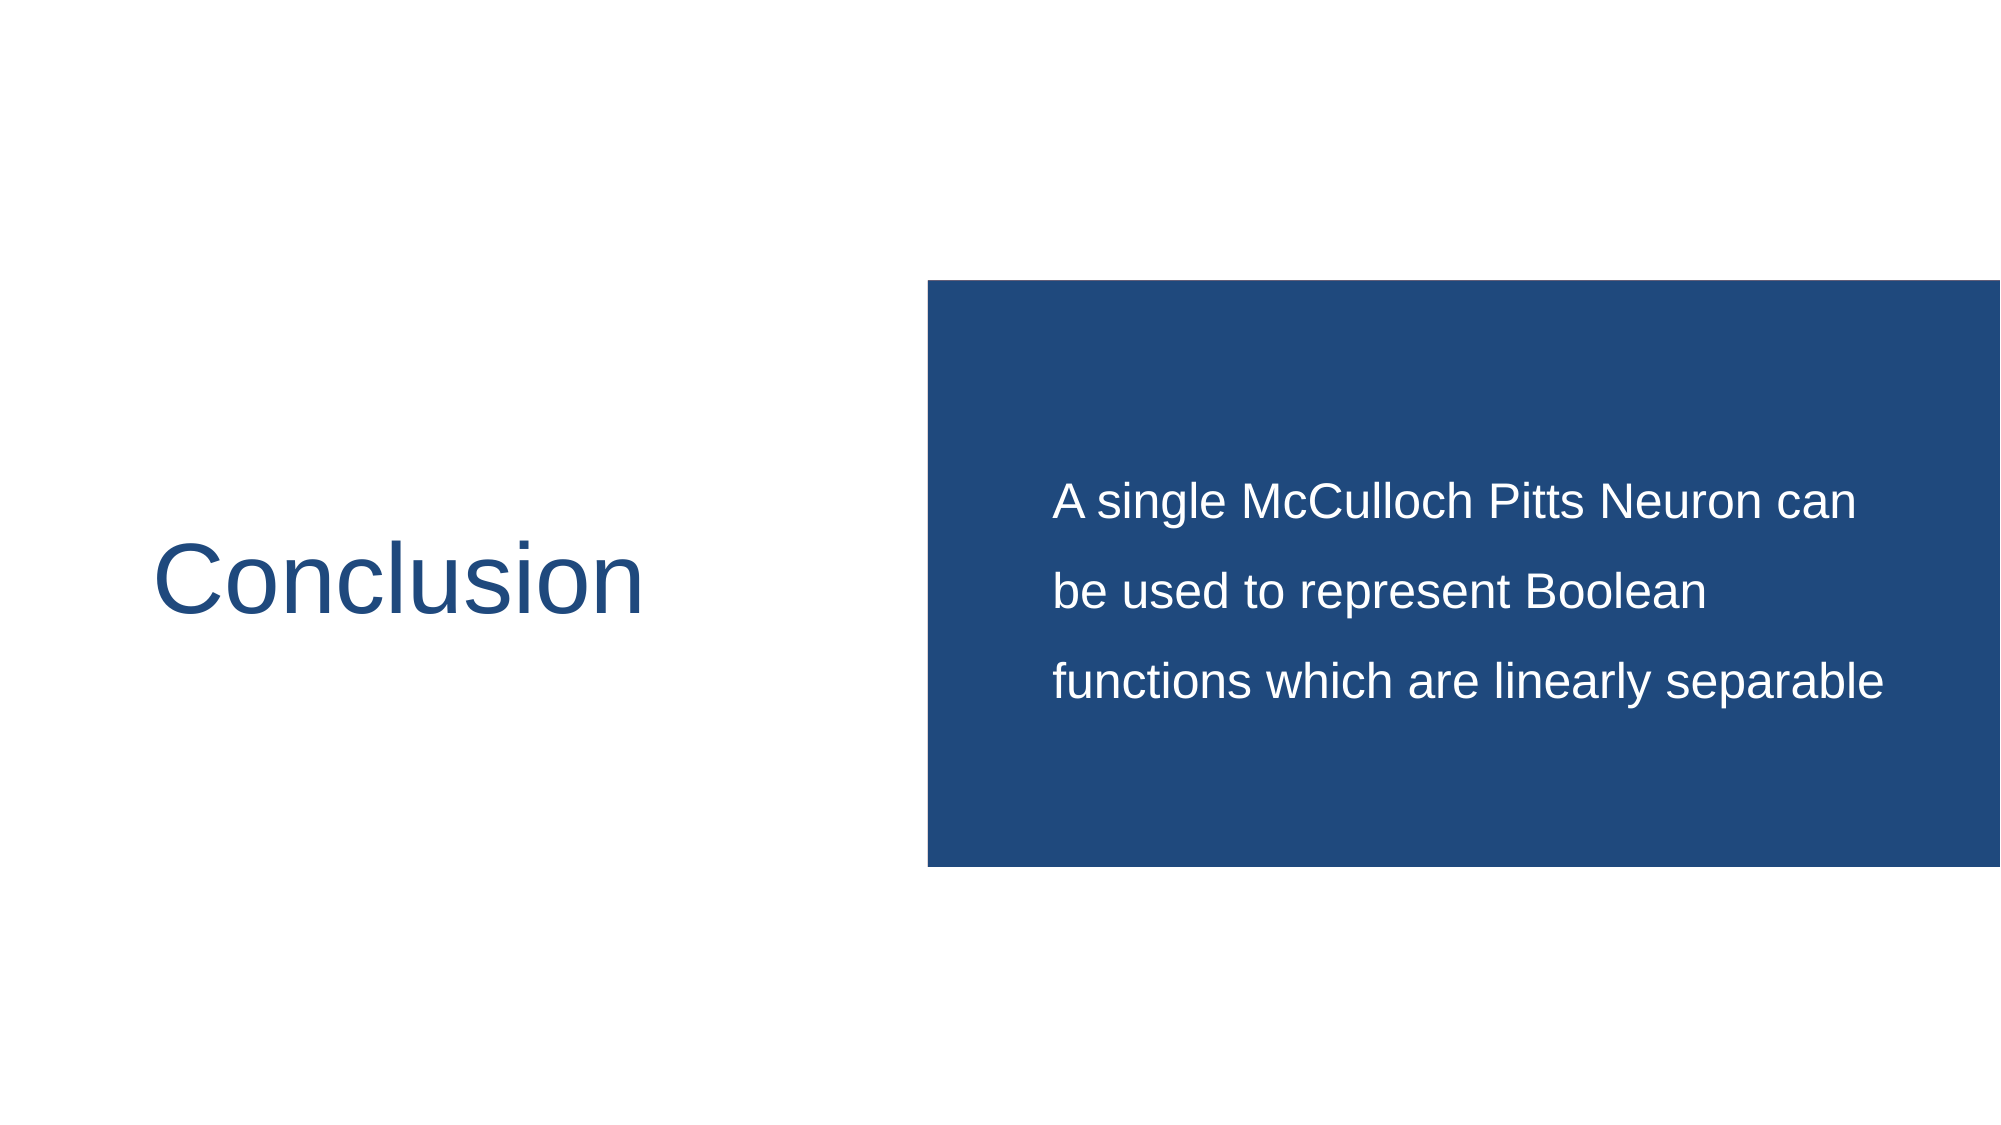

A single McCulloch Pitts Neuron can be used to represent Boolean functions which are linearly separable
# Conclusion